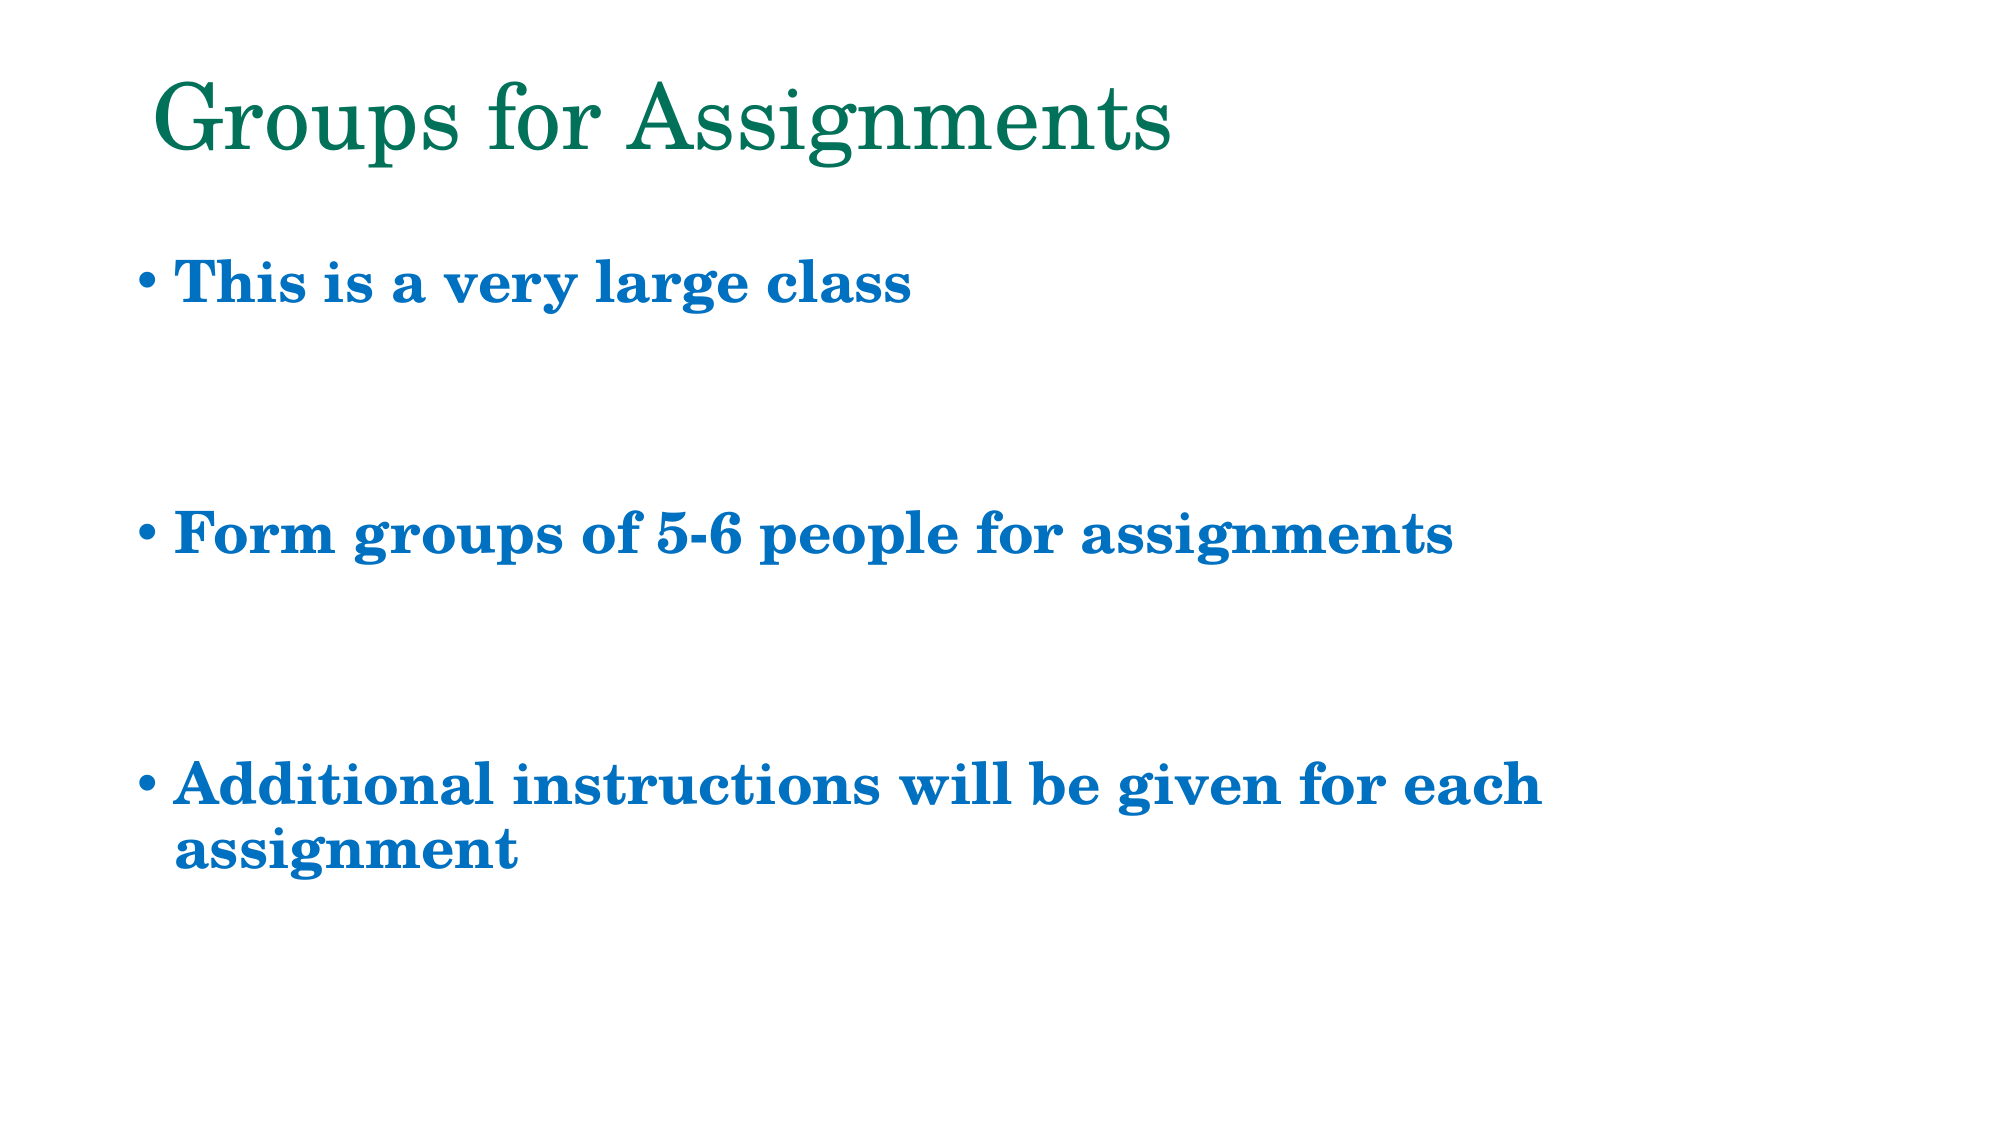

# Groups for Assignments
This is a very large class

Form groups of 5-6 people for assignments

Additional instructions will be given for each assignment